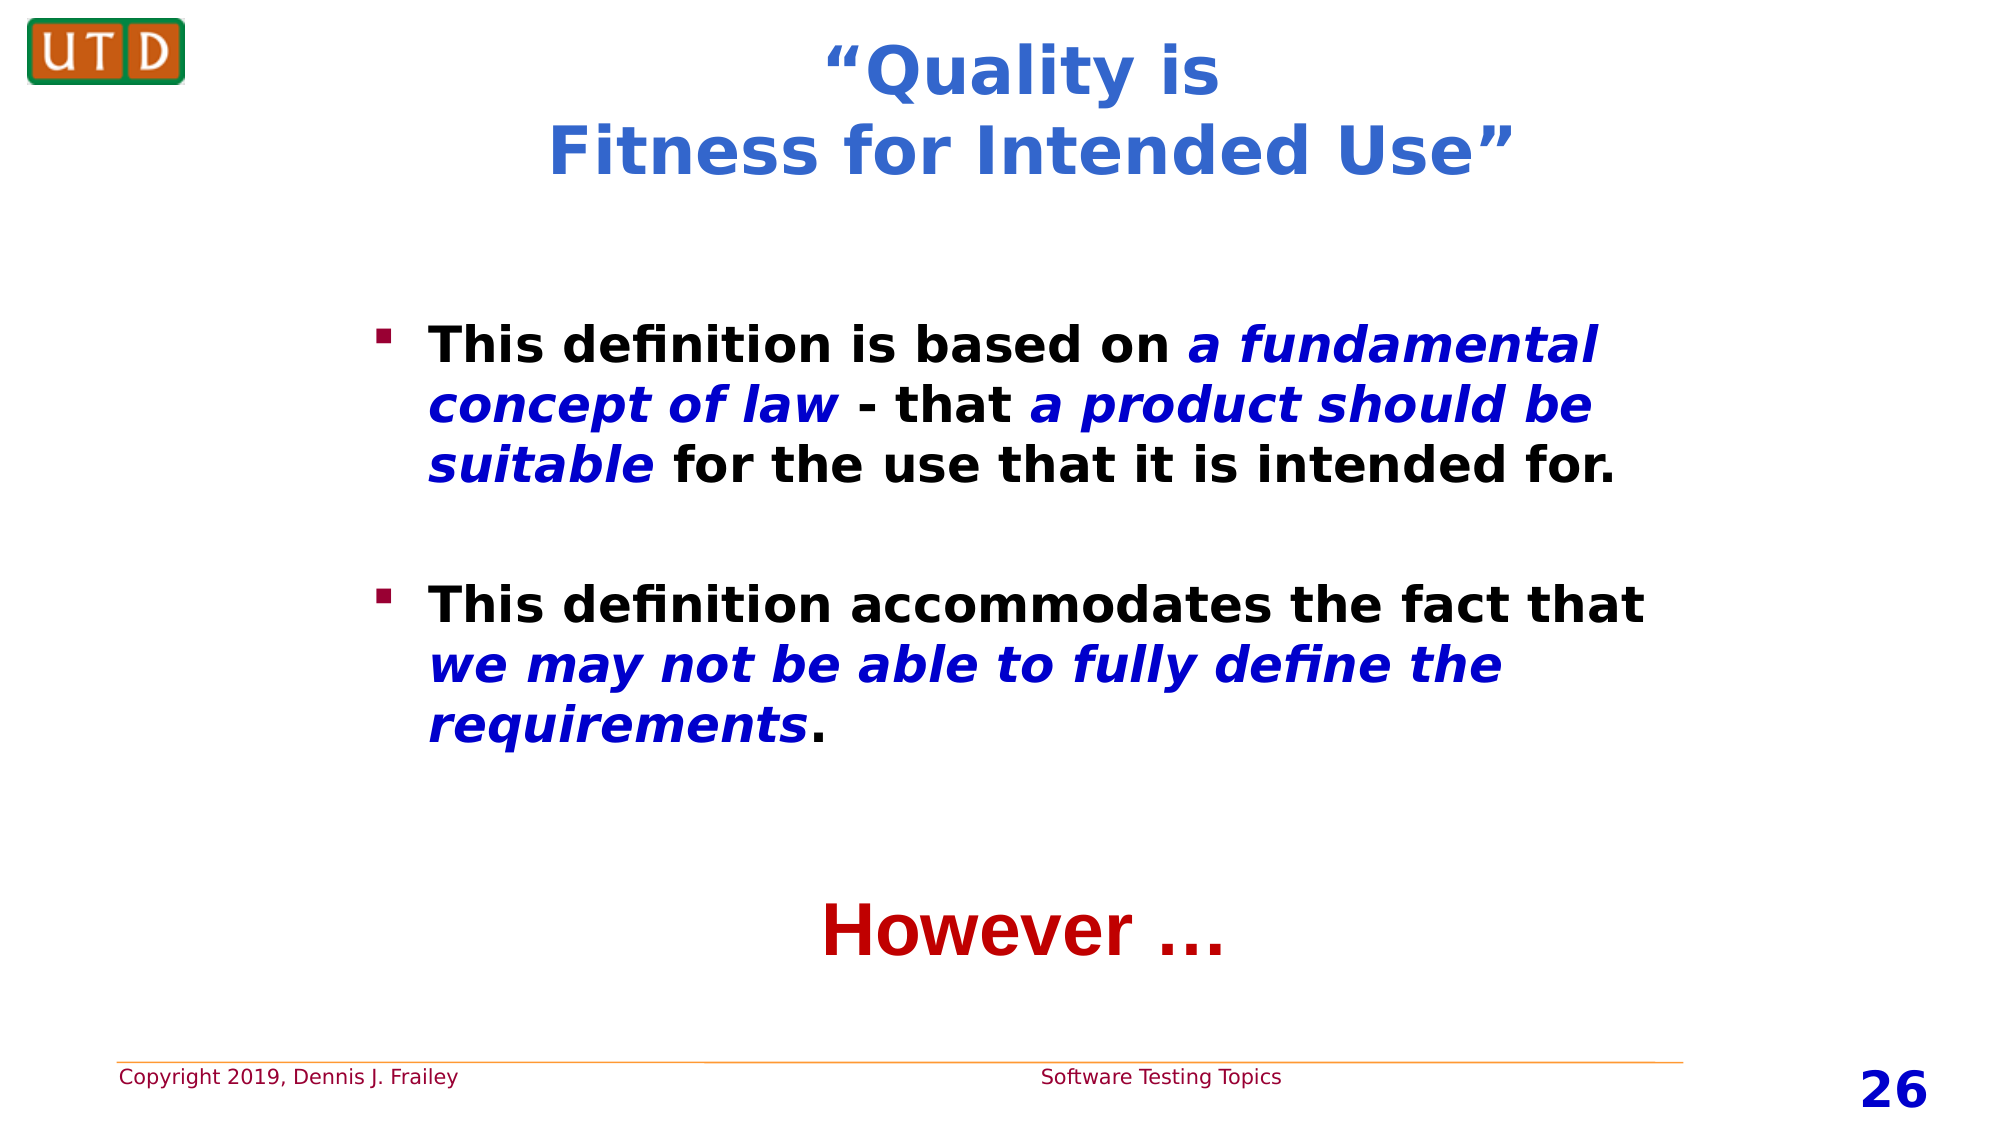

# “Quality is Fitness for Intended Use”
This definition is based on a fundamental concept of law - that a product should be suitable for the use that it is intended for.

This definition accommodates the fact that we may not be able to fully define the requirements.

However …